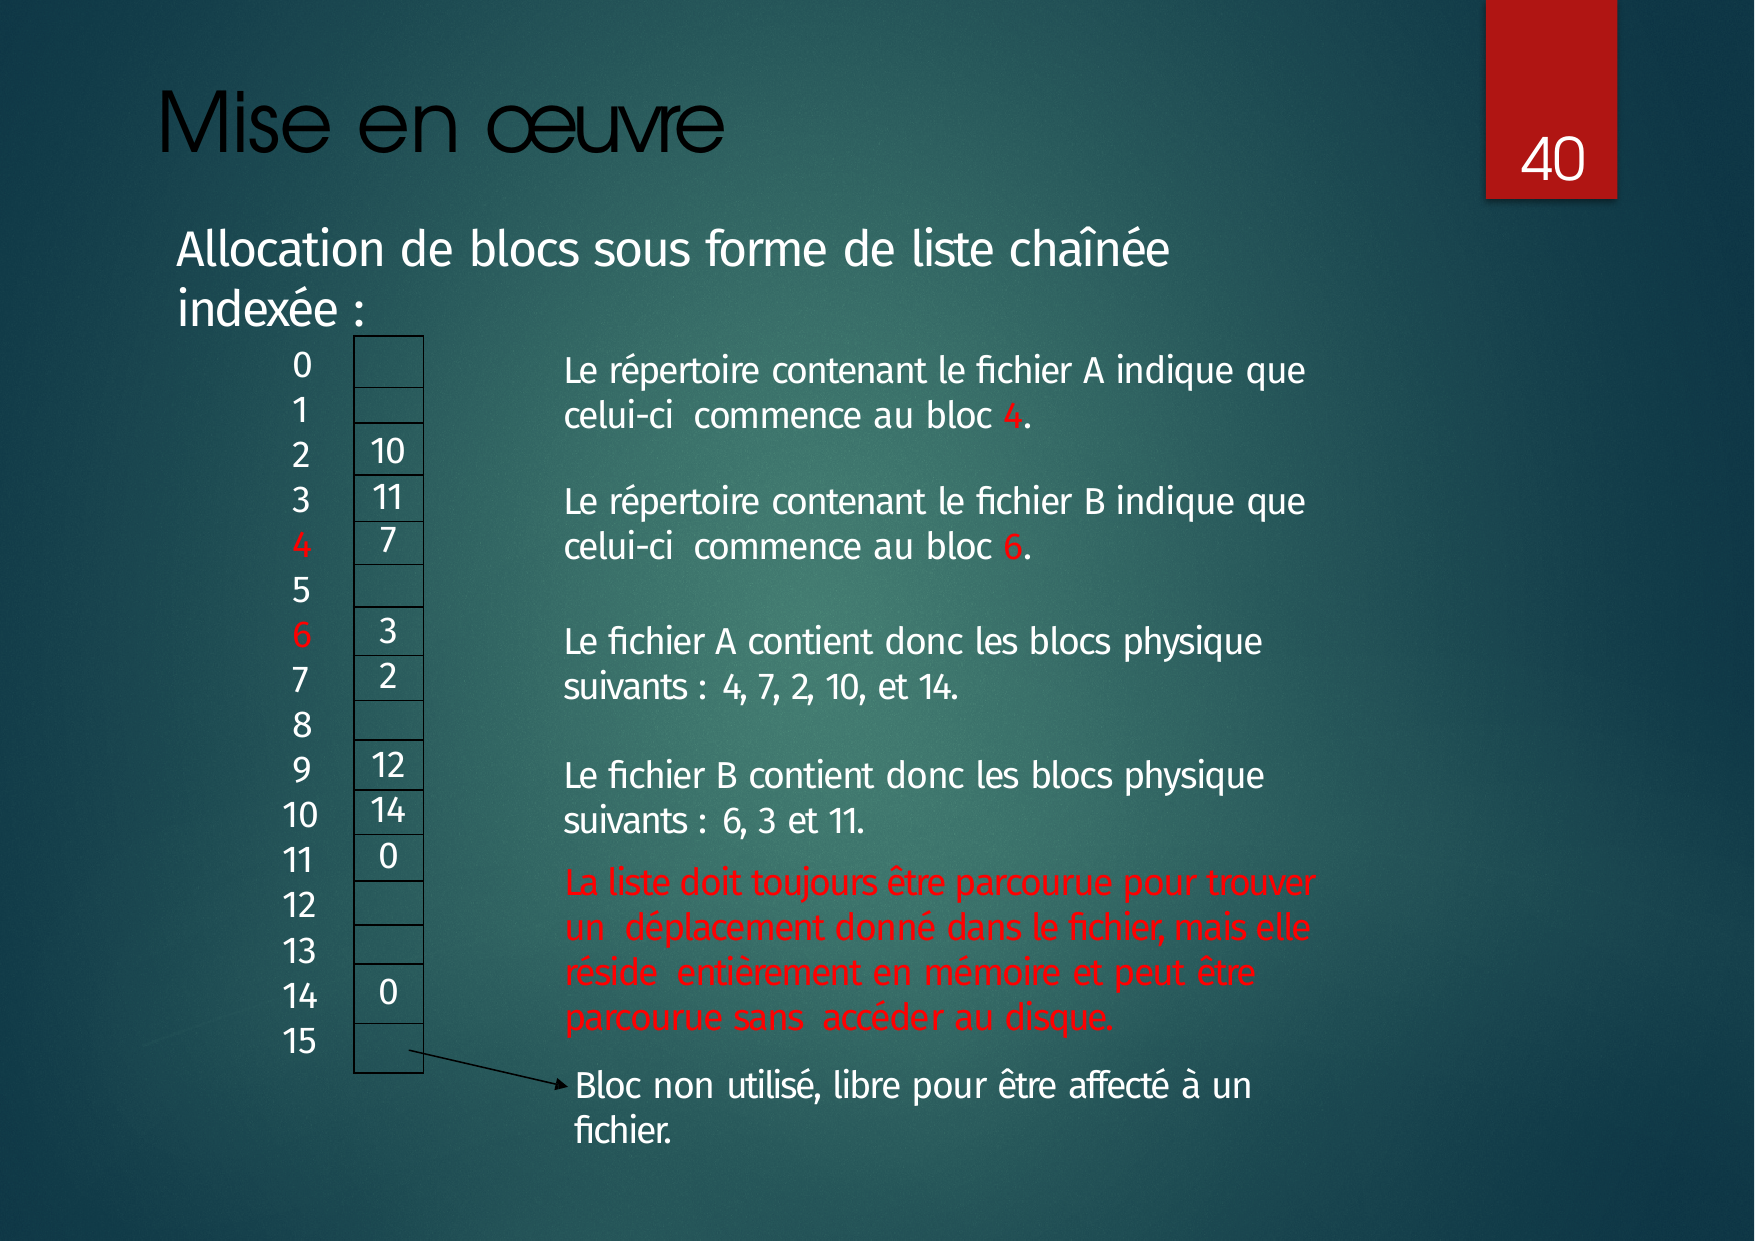

# Mise en œuvre
40
Allocation de blocs sous forme de liste chaînée indexée :
|  |
| --- |
|  |
| 10 |
| 11 |
| 7 |
|  |
| 3 |
| 2 |
|  |
| 12 |
| 14 |
| 0 |
|  |
|  |
| 0 |
|  |
0
1
2
3
4
5
6
7
8
9
10
11
12
13
14
15
Le répertoire contenant le fichier A indique que celui-ci  commence au bloc 4.
Le répertoire contenant le fichier B indique que celui-ci  commence au bloc 6.
Le fichier A contient donc les blocs physique suivants :  4, 7, 2, 10, et 14.
Le fichier B contient donc les blocs physique suivants :  6, 3 et 11.
La liste doit toujours être parcourue pour trouver un  déplacement donné dans le fichier, mais elle réside  entièrement en mémoire et peut être parcourue sans  accéder au disque.
Bloc non utilisé, libre pour être affecté à un fichier.